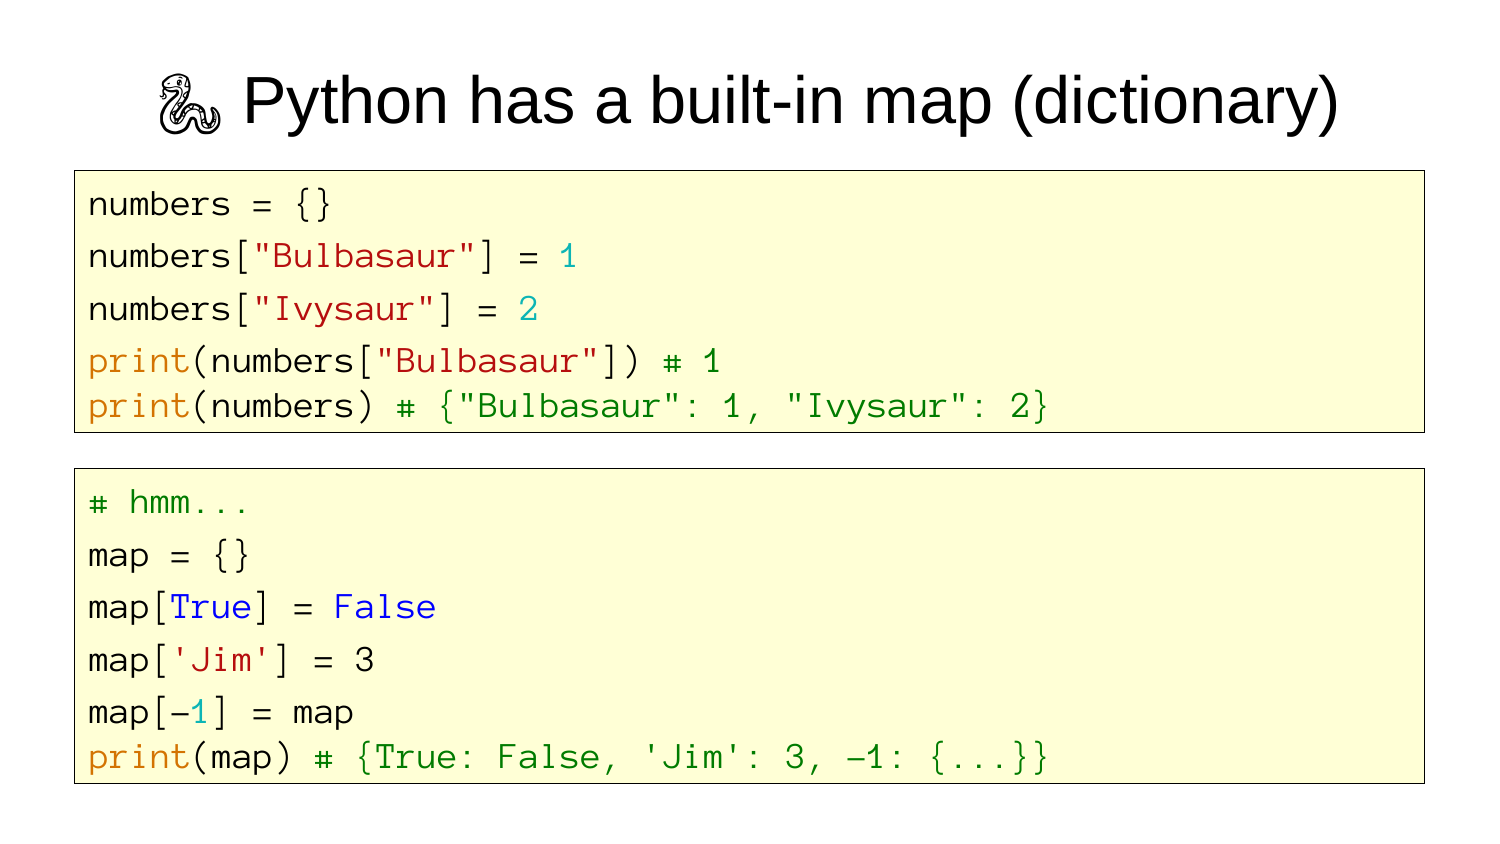

# 🐍 Python has a built-in map (dictionary)
numbers = {}
numbers["Bulbasaur"] = 1
numbers["Ivysaur"] = 2
print(numbers["Bulbasaur"]) # 1
print(numbers) # {"Bulbasaur": 1, "Ivysaur": 2}
# hmm...
map = {}
map[True] = False
map['Jim'] = 3
map[-1] = map
print(map) # {True: False, 'Jim': 3, -1: {...}}